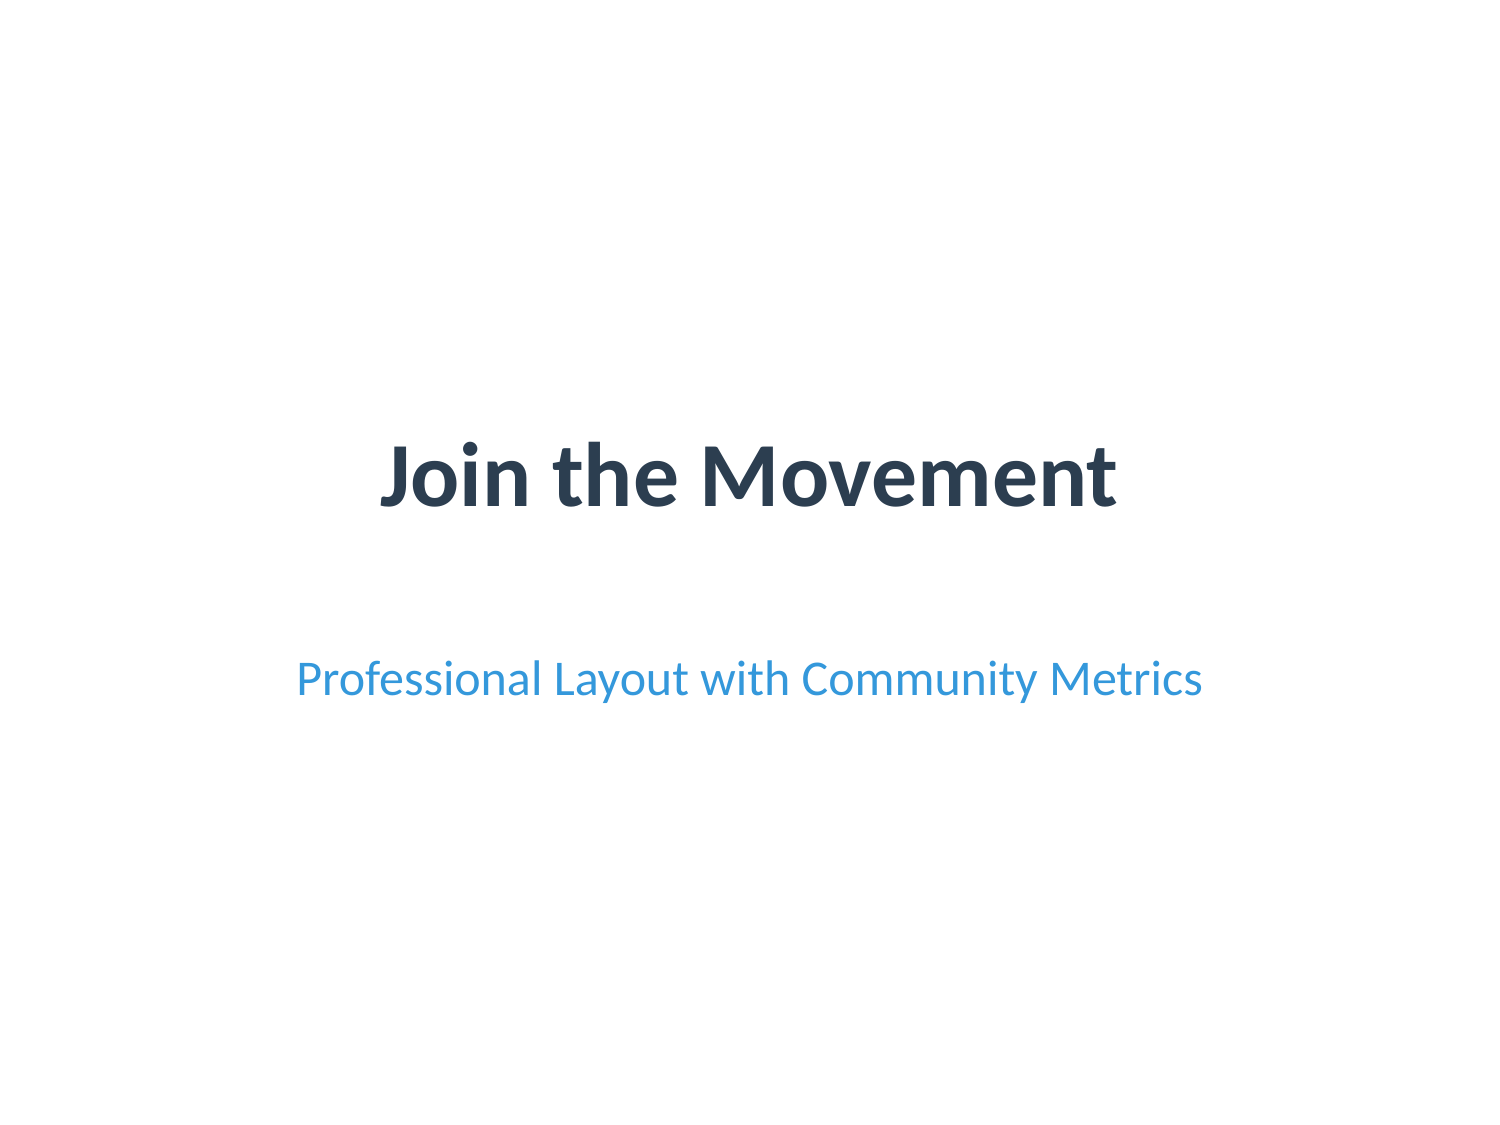

# Join the Movement
Professional Layout with Community Metrics